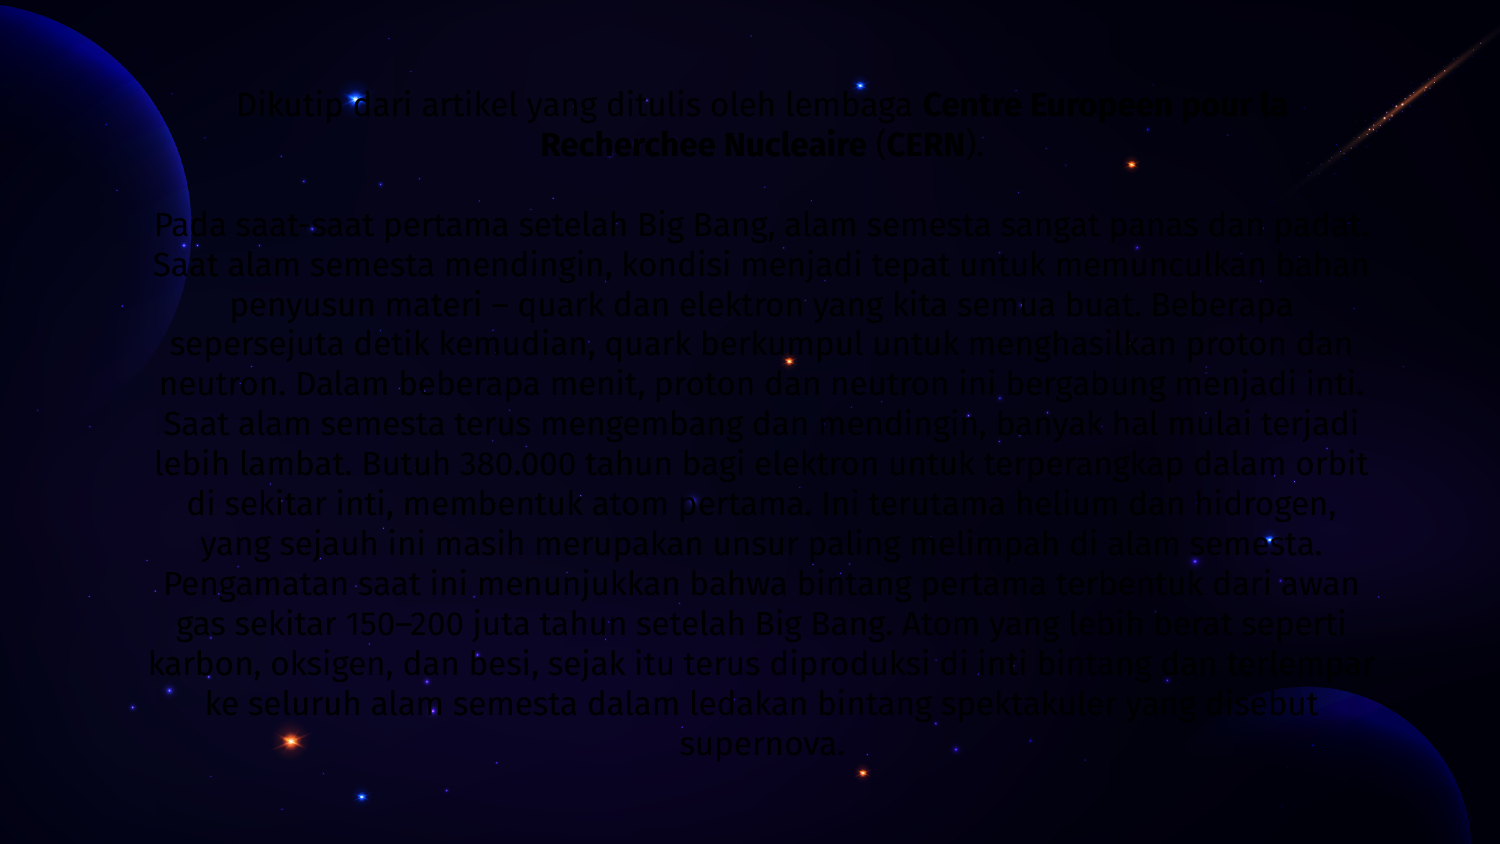

# Dikutip dari artikel yang ditulis oleh lembaga Centre Europeen pour la Recherchee Nucleaire (CERN). Pada saat-saat pertama setelah Big Bang, alam semesta sangat panas dan padat. Saat alam semesta mendingin, kondisi menjadi tepat untuk memunculkan bahan penyusun materi – quark dan elektron yang kita semua buat. Beberapa sepersejuta detik kemudian, quark berkumpul untuk menghasilkan proton dan neutron. Dalam beberapa menit, proton dan neutron ini bergabung menjadi inti. Saat alam semesta terus mengembang dan mendingin, banyak hal mulai terjadi lebih lambat. Butuh 380.000 tahun bagi elektron untuk terperangkap dalam orbit di sekitar inti, membentuk atom pertama. Ini terutama helium dan hidrogen, yang sejauh ini masih merupakan unsur paling melimpah di alam semesta. Pengamatan saat ini menunjukkan bahwa bintang pertama terbentuk dari awan gas sekitar 150–200 juta tahun setelah Big Bang. Atom yang lebih berat seperti karbon, oksigen, dan besi, sejak itu terus diproduksi di inti bintang dan terlempar ke seluruh alam semesta dalam ledakan bintang spektakuler yang disebut supernova.